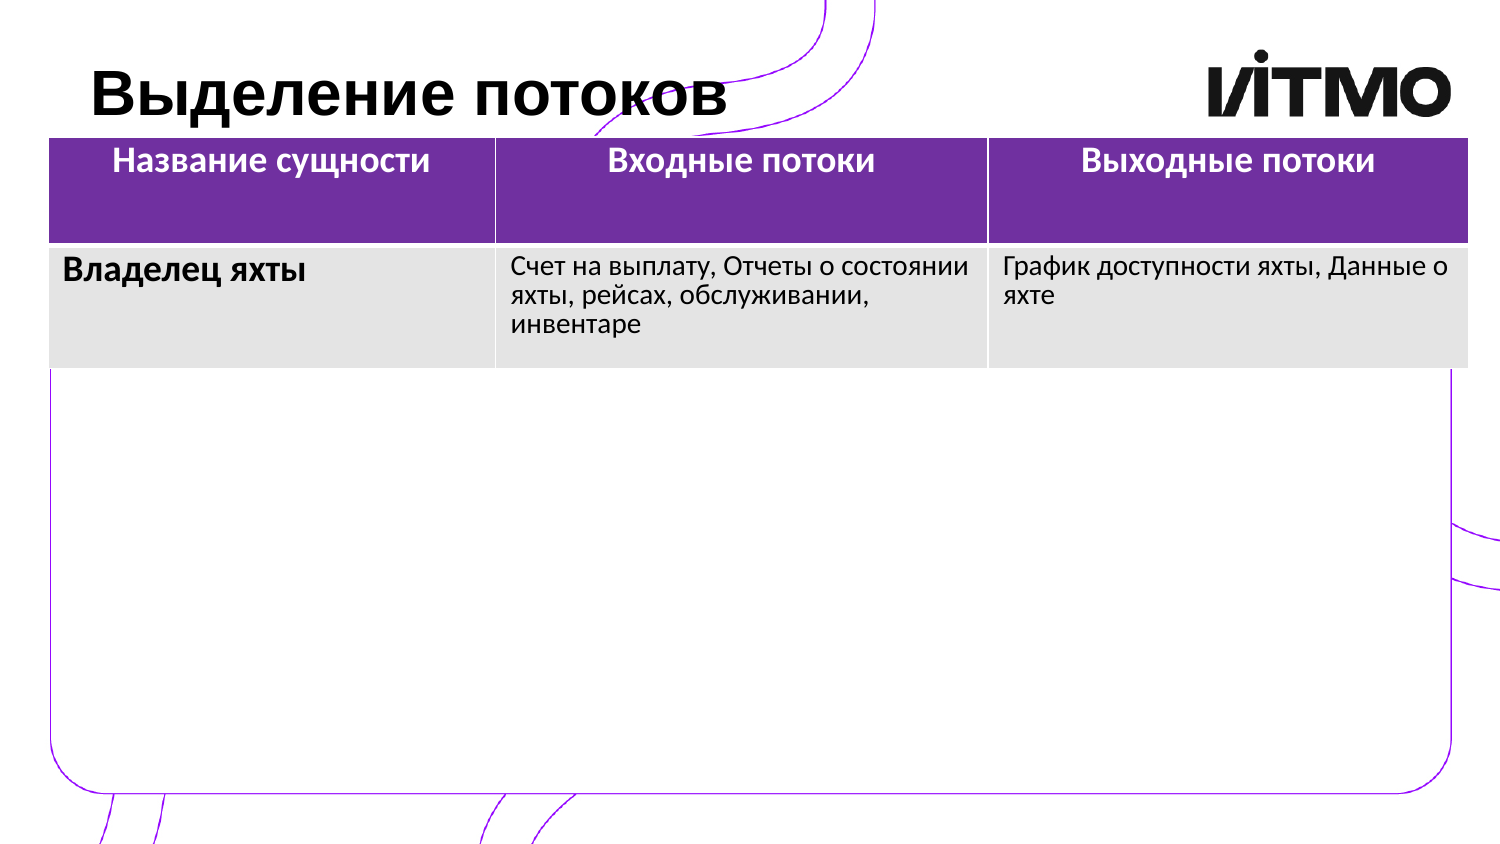

# Выделение потоков
| Название сущности | Входные потоки | Выходные потоки |
| --- | --- | --- |
| Владелец яхты | Счет на выплату, Отчеты о состоянии яхты, рейсах, обслуживании, инвентаре | График доступности яхты, Данные о яхте |